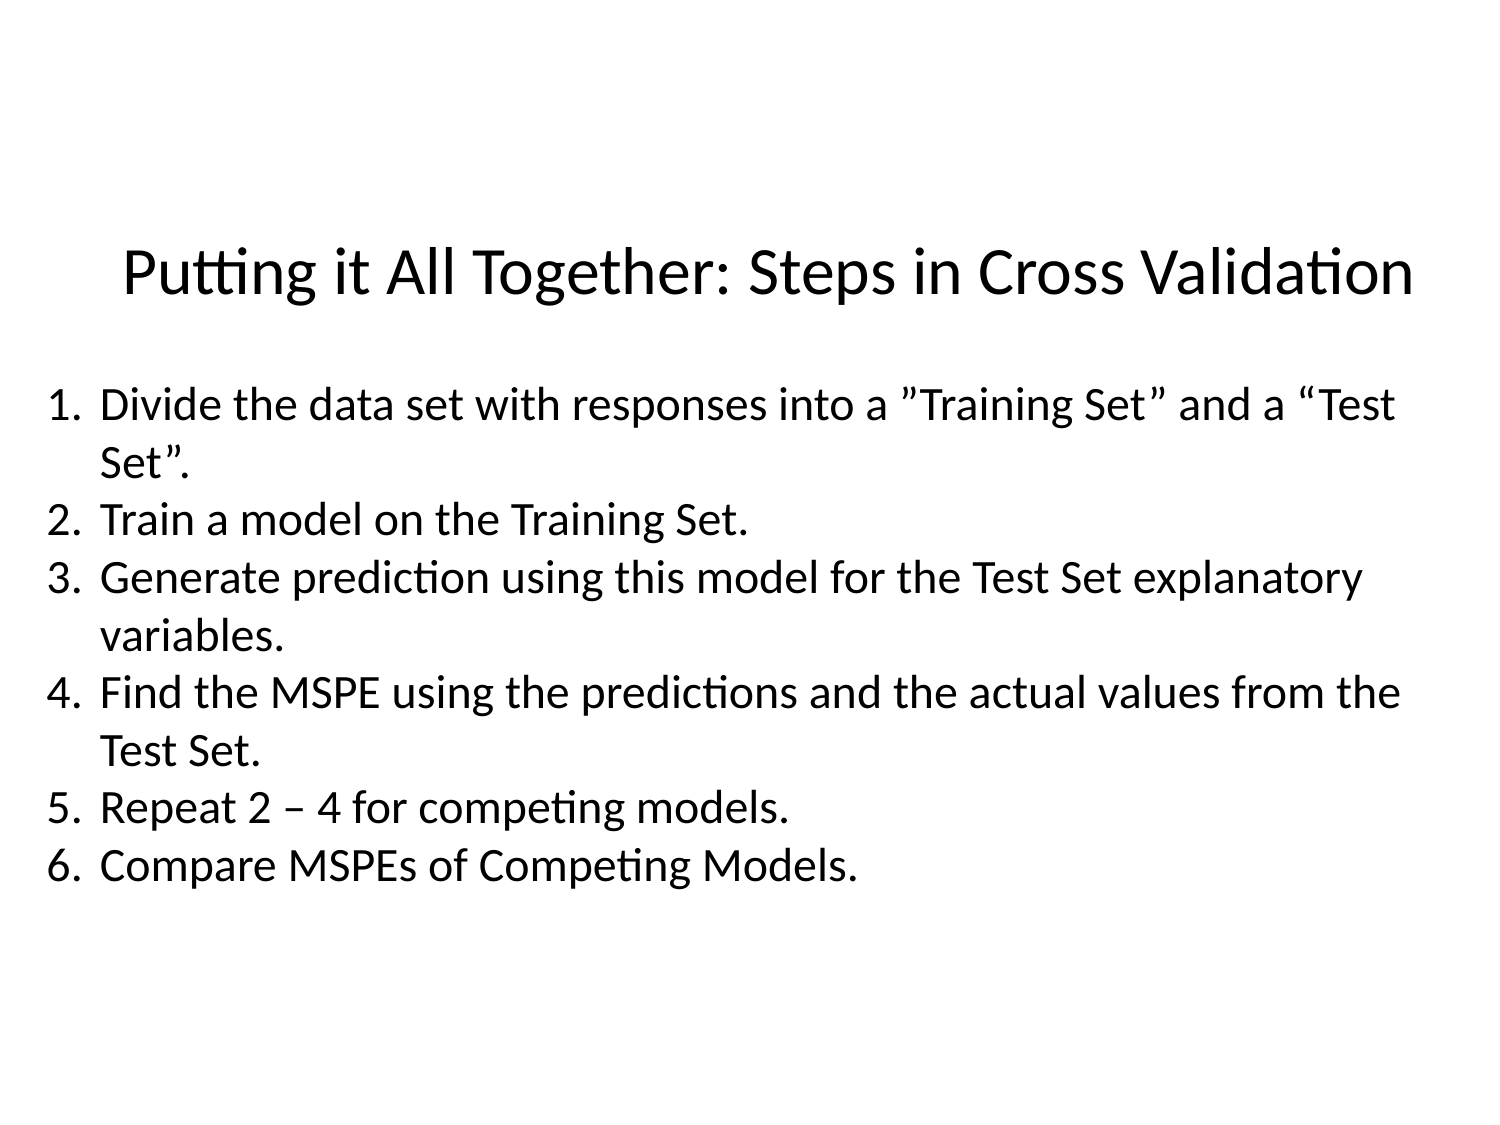

# Putting it All Together: Steps in Cross Validation
Divide the data set with responses into a ”Training Set” and a “Test Set”.
Train a model on the Training Set.
Generate prediction using this model for the Test Set explanatory variables.
Find the MSPE using the predictions and the actual values from the Test Set.
Repeat 2 – 4 for competing models.
Compare MSPEs of Competing Models.